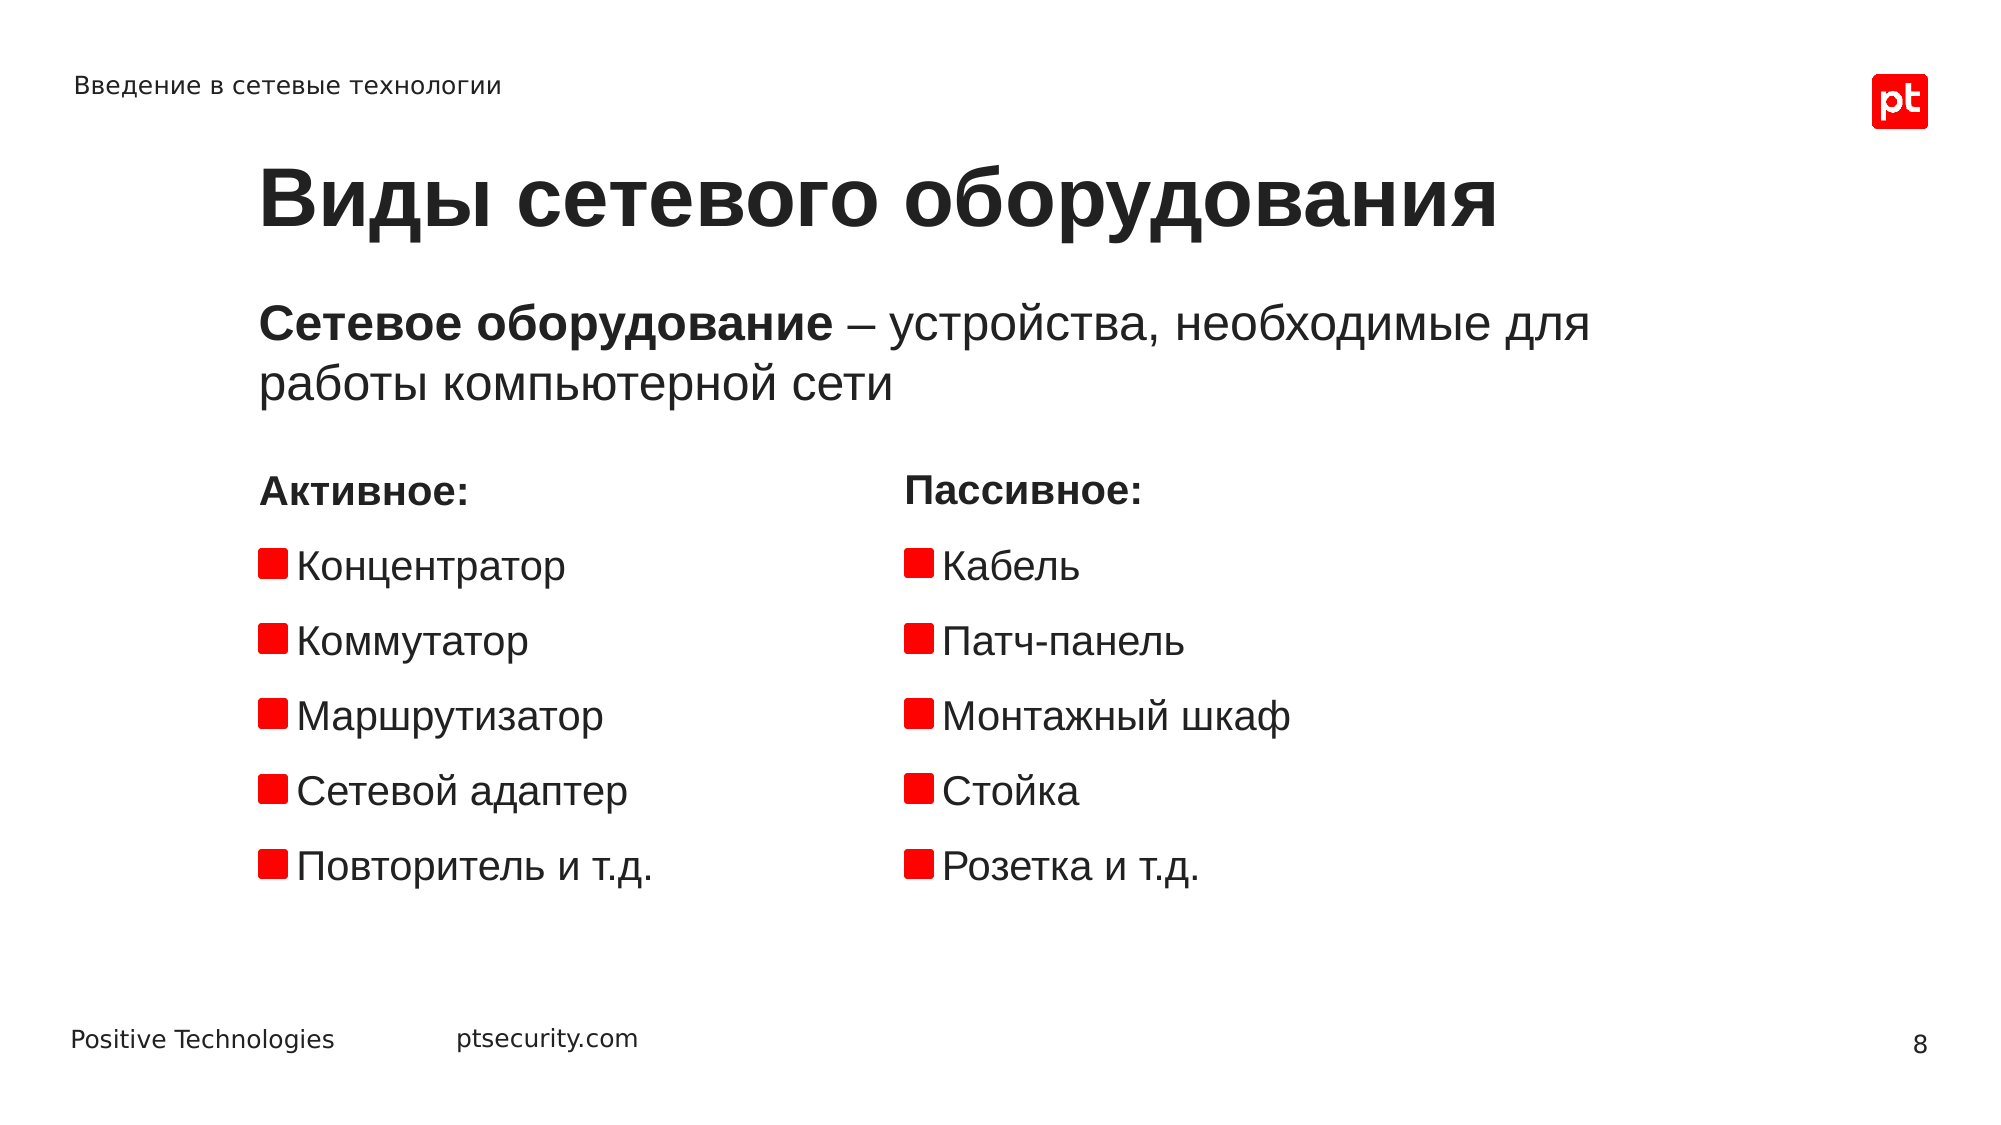

Введение в сетевые технологии
# Виды сетевого оборудования
Сетевое оборудование – устройства, необходимые для работы компьютерной сети
Пассивное:
Кабель
Патч-панель
Монтажный шкаф
Стойка
Розетка и т.д.
Активное:
Концентратор
Коммутатор
Маршрутизатор
Сетевой адаптер
Повторитель и т.д.
8